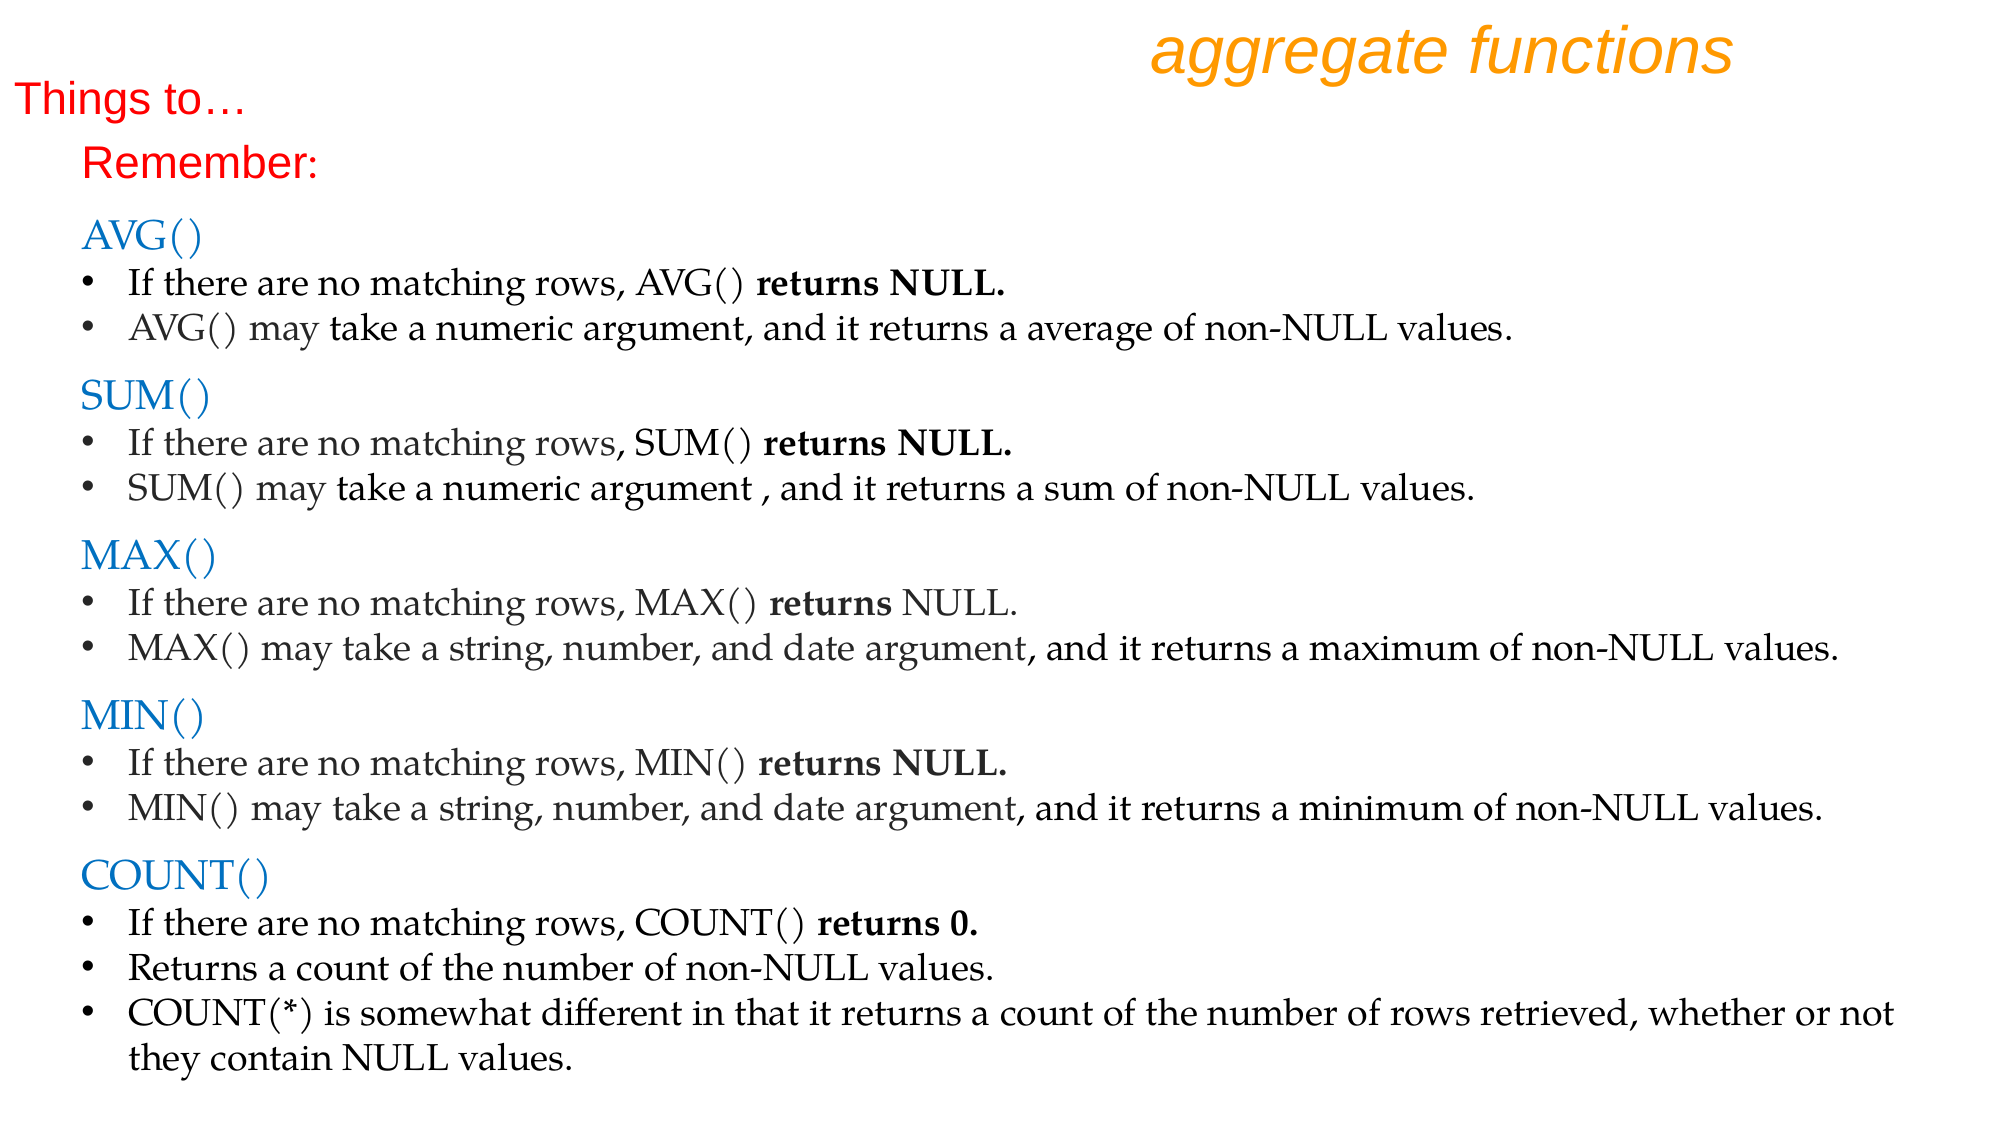

aggregate functions
Things to…
Remember:

AVG()
If there are no matching rows, AVG() returns NULL.
AVG() may take a numeric argument, and it returns a average of non-NULL values.

SUM()
If there are no matching rows, SUM() returns NULL.
SUM() may take a numeric argument , and it returns a sum of non-NULL values.

MAX()
If there are no matching rows, MAX() returns NULL.
MAX() may take a string, number, and date argument, and it returns a maximum of non-NULL values.

MIN()
If there are no matching rows, MIN() returns NULL.
MIN() may take a string, number, and date argument, and it returns a minimum of non-NULL values.

COUNT()
If there are no matching rows, COUNT() returns 0.
Returns a count of the number of non-NULL values.
COUNT(*) is somewhat different in that it returns a count of the number of rows retrieved, whether or not they contain NULL values.